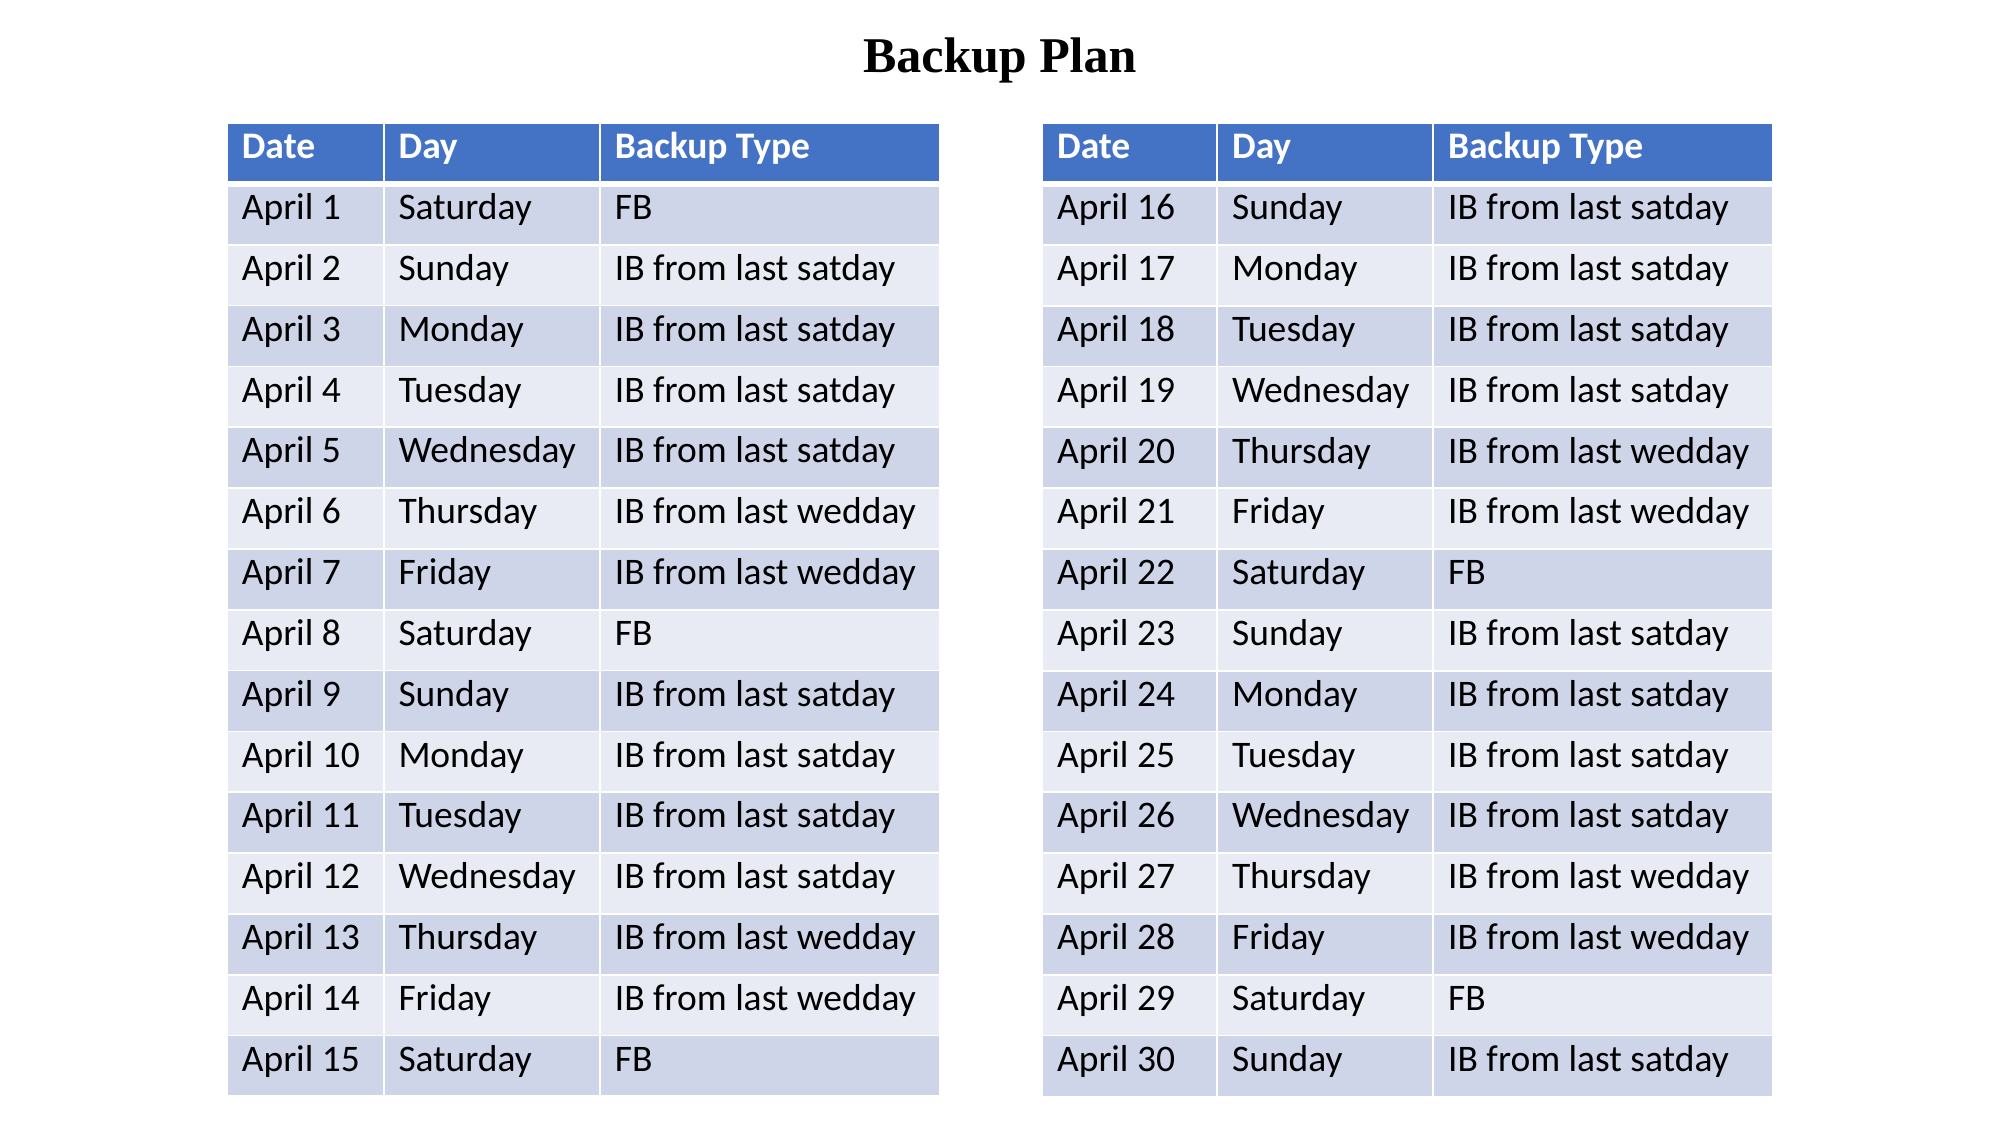

Backup Plan
| Date | Day | Backup Type |
| --- | --- | --- |
| April 1 | Saturday | FB |
| April 2 | Sunday | IB from last satday |
| April 3 | Monday | IB from last satday |
| April 4 | Tuesday | IB from last satday |
| April 5 | Wednesday | IB from last satday |
| April 6 | Thursday | IB from last wedday |
| April 7 | Friday | IB from last wedday |
| April 8 | Saturday | FB |
| April 9 | Sunday | IB from last satday |
| April 10 | Monday | IB from last satday |
| April 11 | Tuesday | IB from last satday |
| April 12 | Wednesday | IB from last satday |
| April 13 | Thursday | IB from last wedday |
| April 14 | Friday | IB from last wedday |
| April 15 | Saturday | FB |
| Date | Day | Backup Type |
| --- | --- | --- |
| April 16 | Sunday | IB from last satday |
| April 17 | Monday | IB from last satday |
| April 18 | Tuesday | IB from last satday |
| April 19 | Wednesday | IB from last satday |
| April 20 | Thursday | IB from last wedday |
| April 21 | Friday | IB from last wedday |
| April 22 | Saturday | FB |
| April 23 | Sunday | IB from last satday |
| April 24 | Monday | IB from last satday |
| April 25 | Tuesday | IB from last satday |
| April 26 | Wednesday | IB from last satday |
| April 27 | Thursday | IB from last wedday |
| April 28 | Friday | IB from last wedday |
| April 29 | Saturday | FB |
| April 30 | Sunday | IB from last satday |